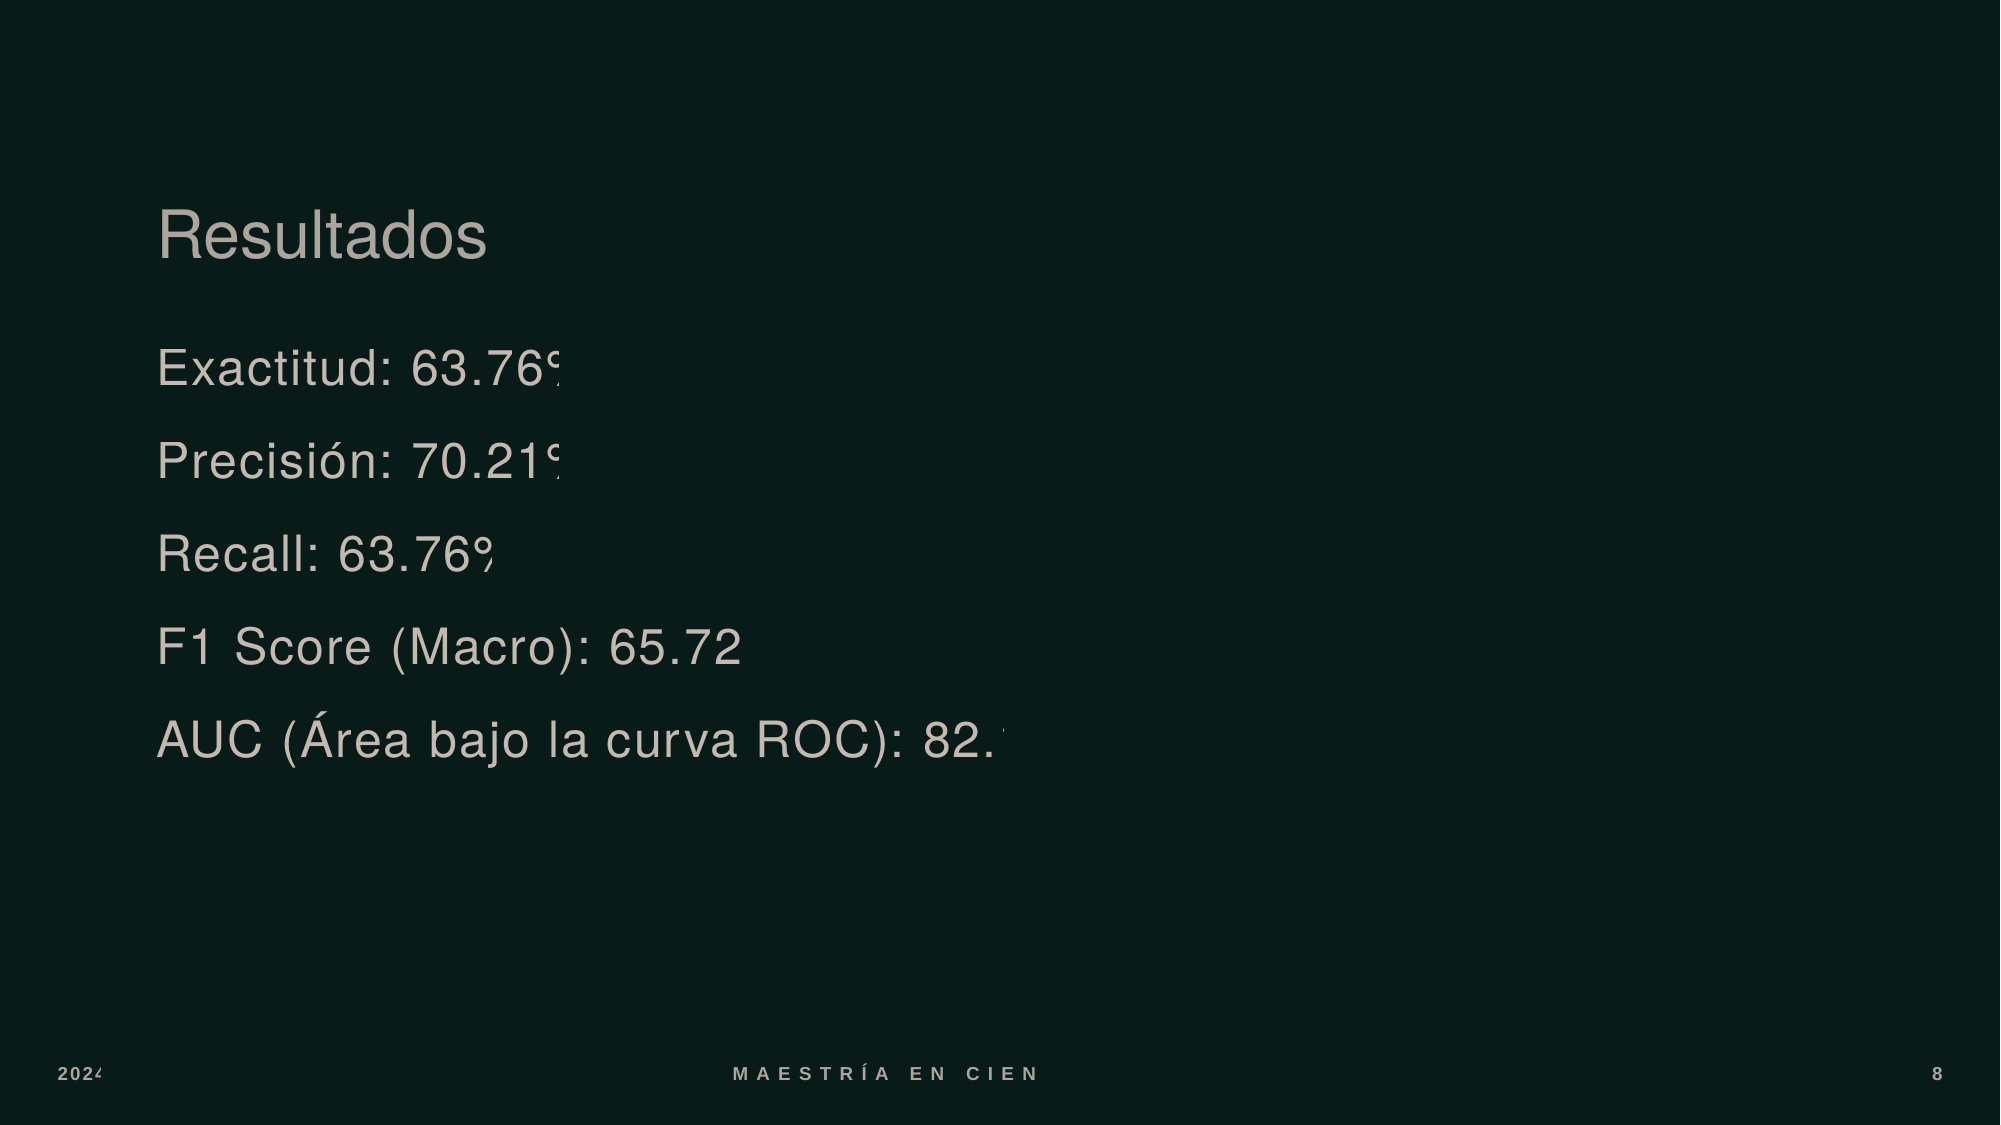

Resultados
Exactitud: 63.76%
Precisión: 70.21%
Recall: 63.76%
F1 Score (Macro): 65.72%
AUC (Área bajo la curva ROC): 82.1%

2024
Maestría en Ciencia de Datos
8